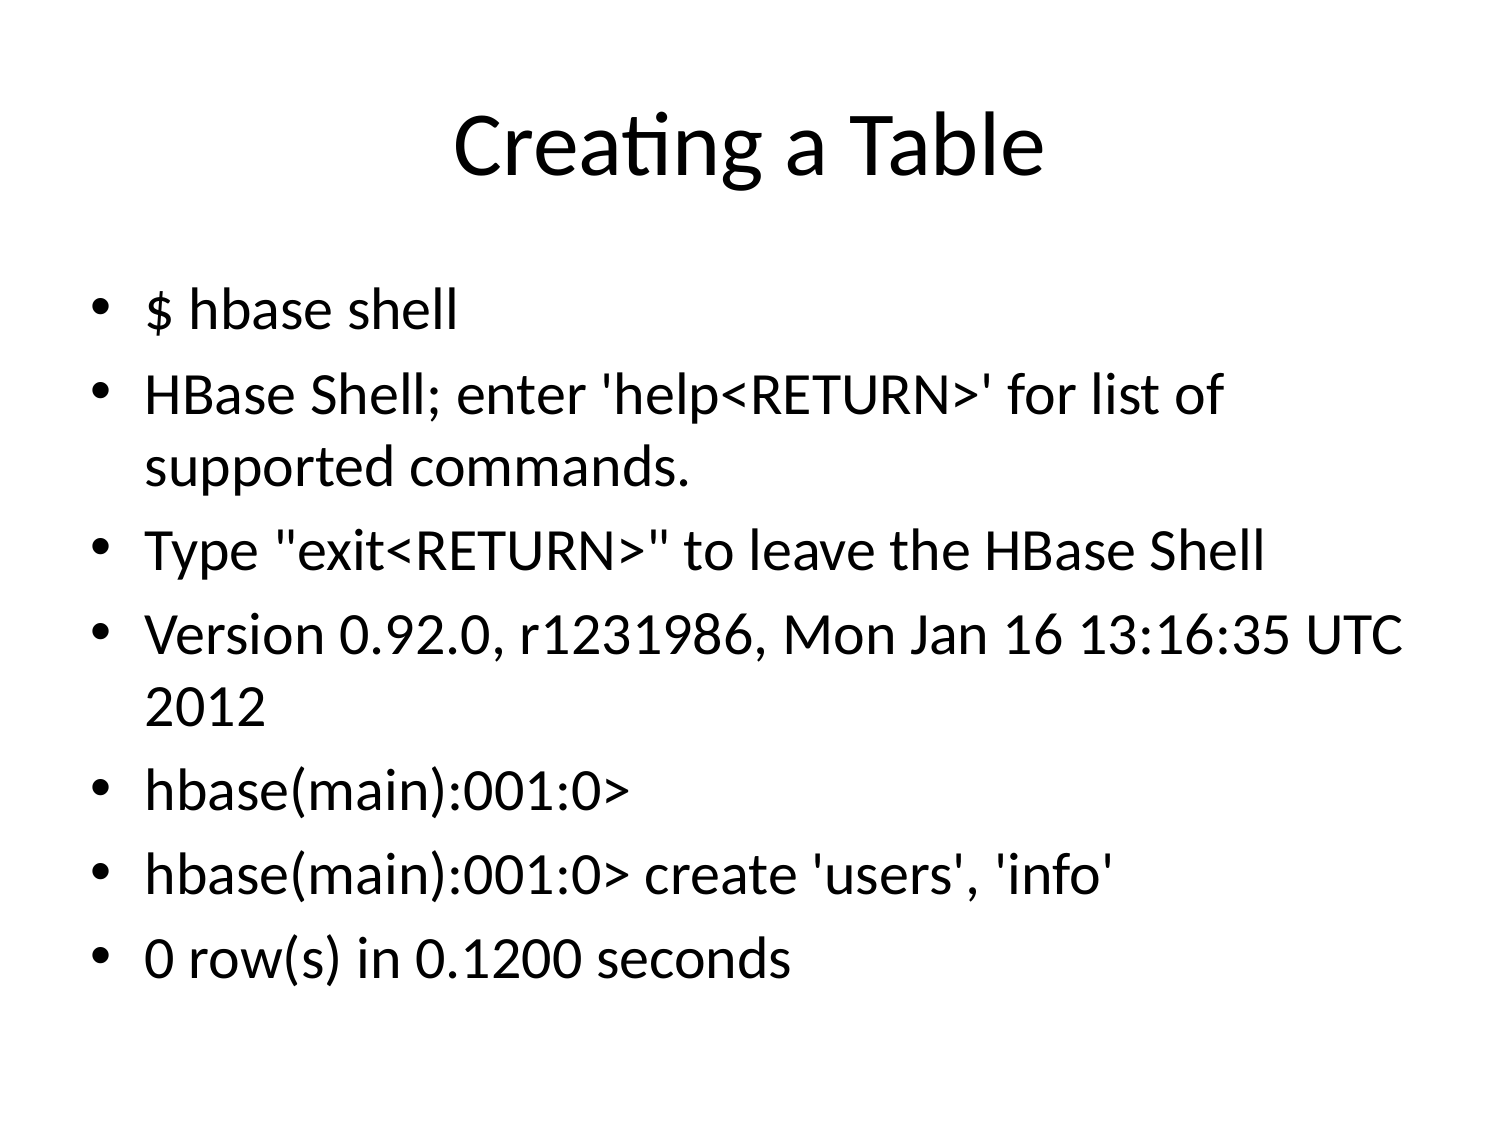

# Creating a Table
$ hbase shell
HBase Shell; enter 'help<RETURN>' for list of supported commands.
Type "exit<RETURN>" to leave the HBase Shell
Version 0.92.0, r1231986, Mon Jan 16 13:16:35 UTC 2012
hbase(main):001:0>
hbase(main):001:0> create 'users', 'info'
0 row(s) in 0.1200 seconds